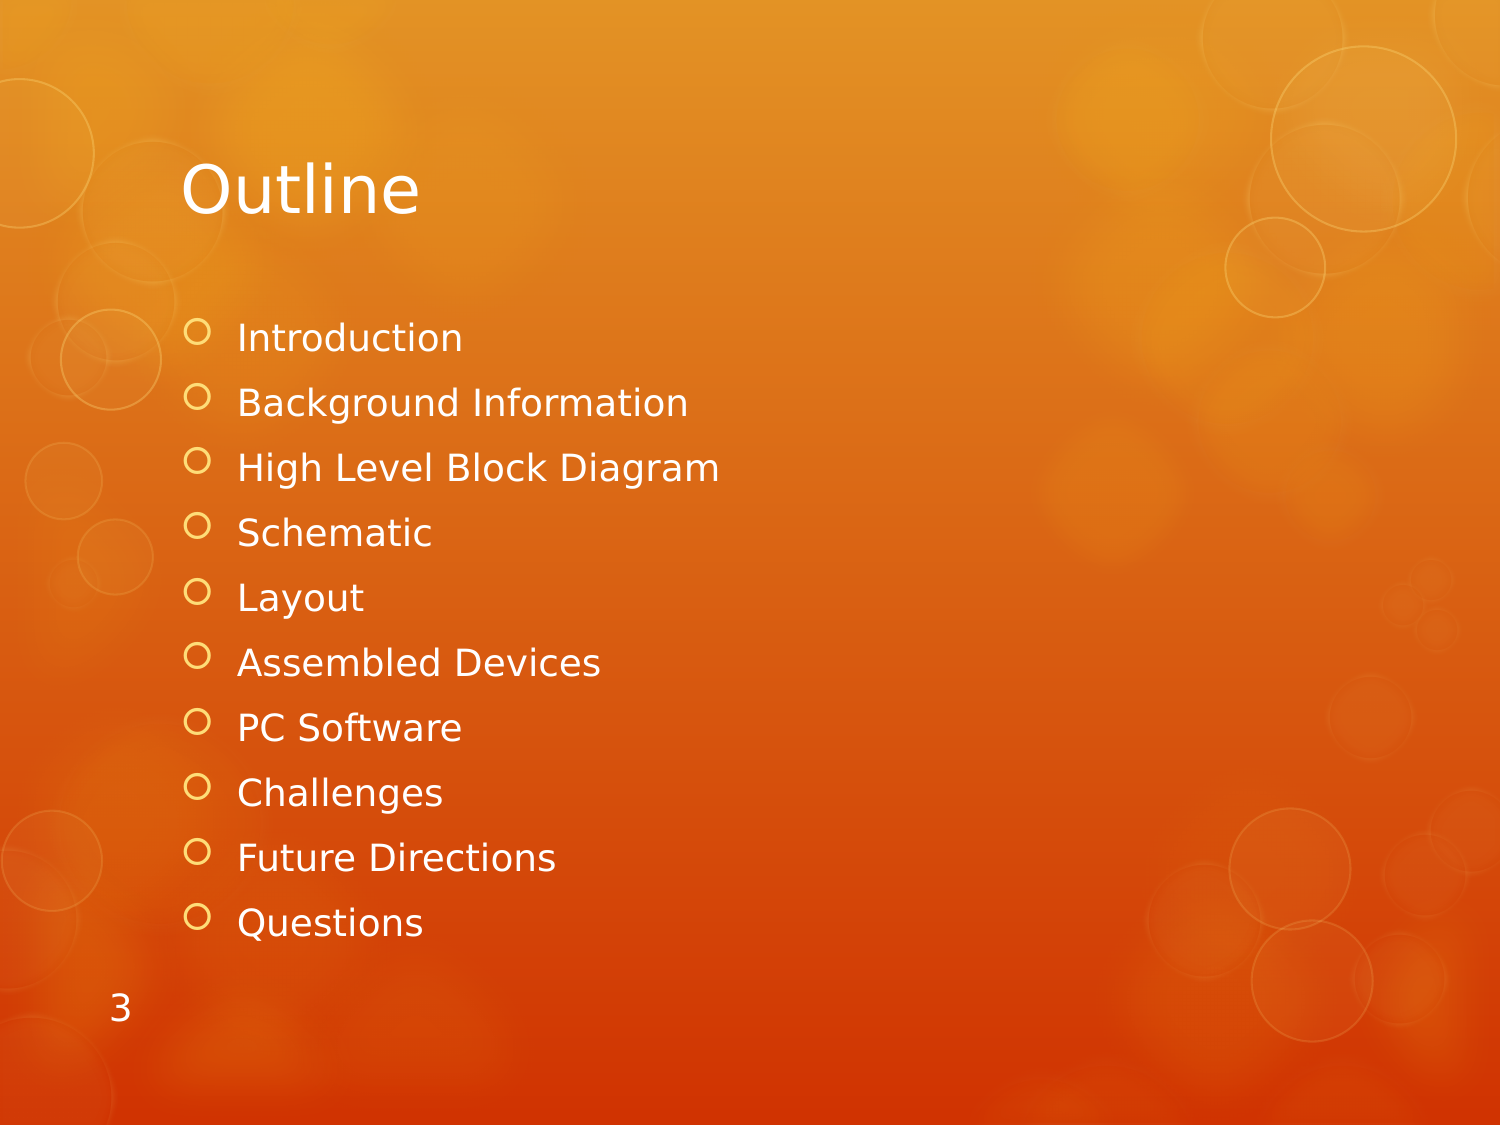

# Outline
Introduction
Background Information
High Level Block Diagram
Schematic
Layout
Assembled Devices
PC Software
Challenges
Future Directions
Questions
3